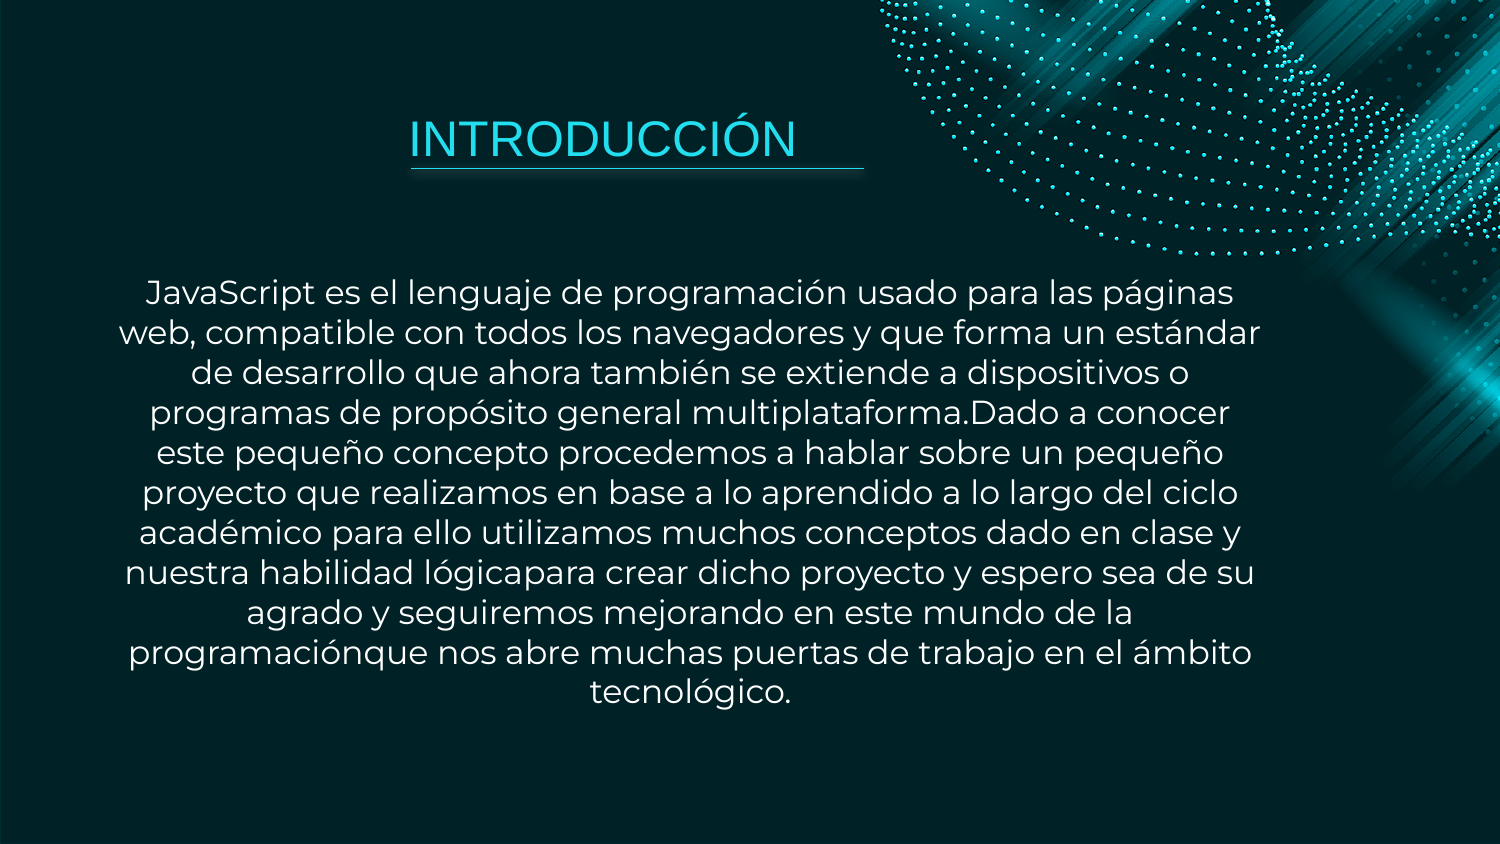

# INTRODUCCIÓN
JavaScript es el lenguaje de programación usado para las páginas web, compatible con todos los navegadores y que forma un estándar de desarrollo que ahora también se extiende a dispositivos o programas de propósito general multiplataforma.Dado a conocer este pequeño concepto procedemos a hablar sobre un pequeño proyecto que realizamos en base a lo aprendido a lo largo del ciclo académico para ello utilizamos muchos conceptos dado en clase y nuestra habilidad lógicapara crear dicho proyecto y espero sea de su agrado y seguiremos mejorando en este mundo de la programaciónque nos abre muchas puertas de trabajo en el ámbito tecnológico.